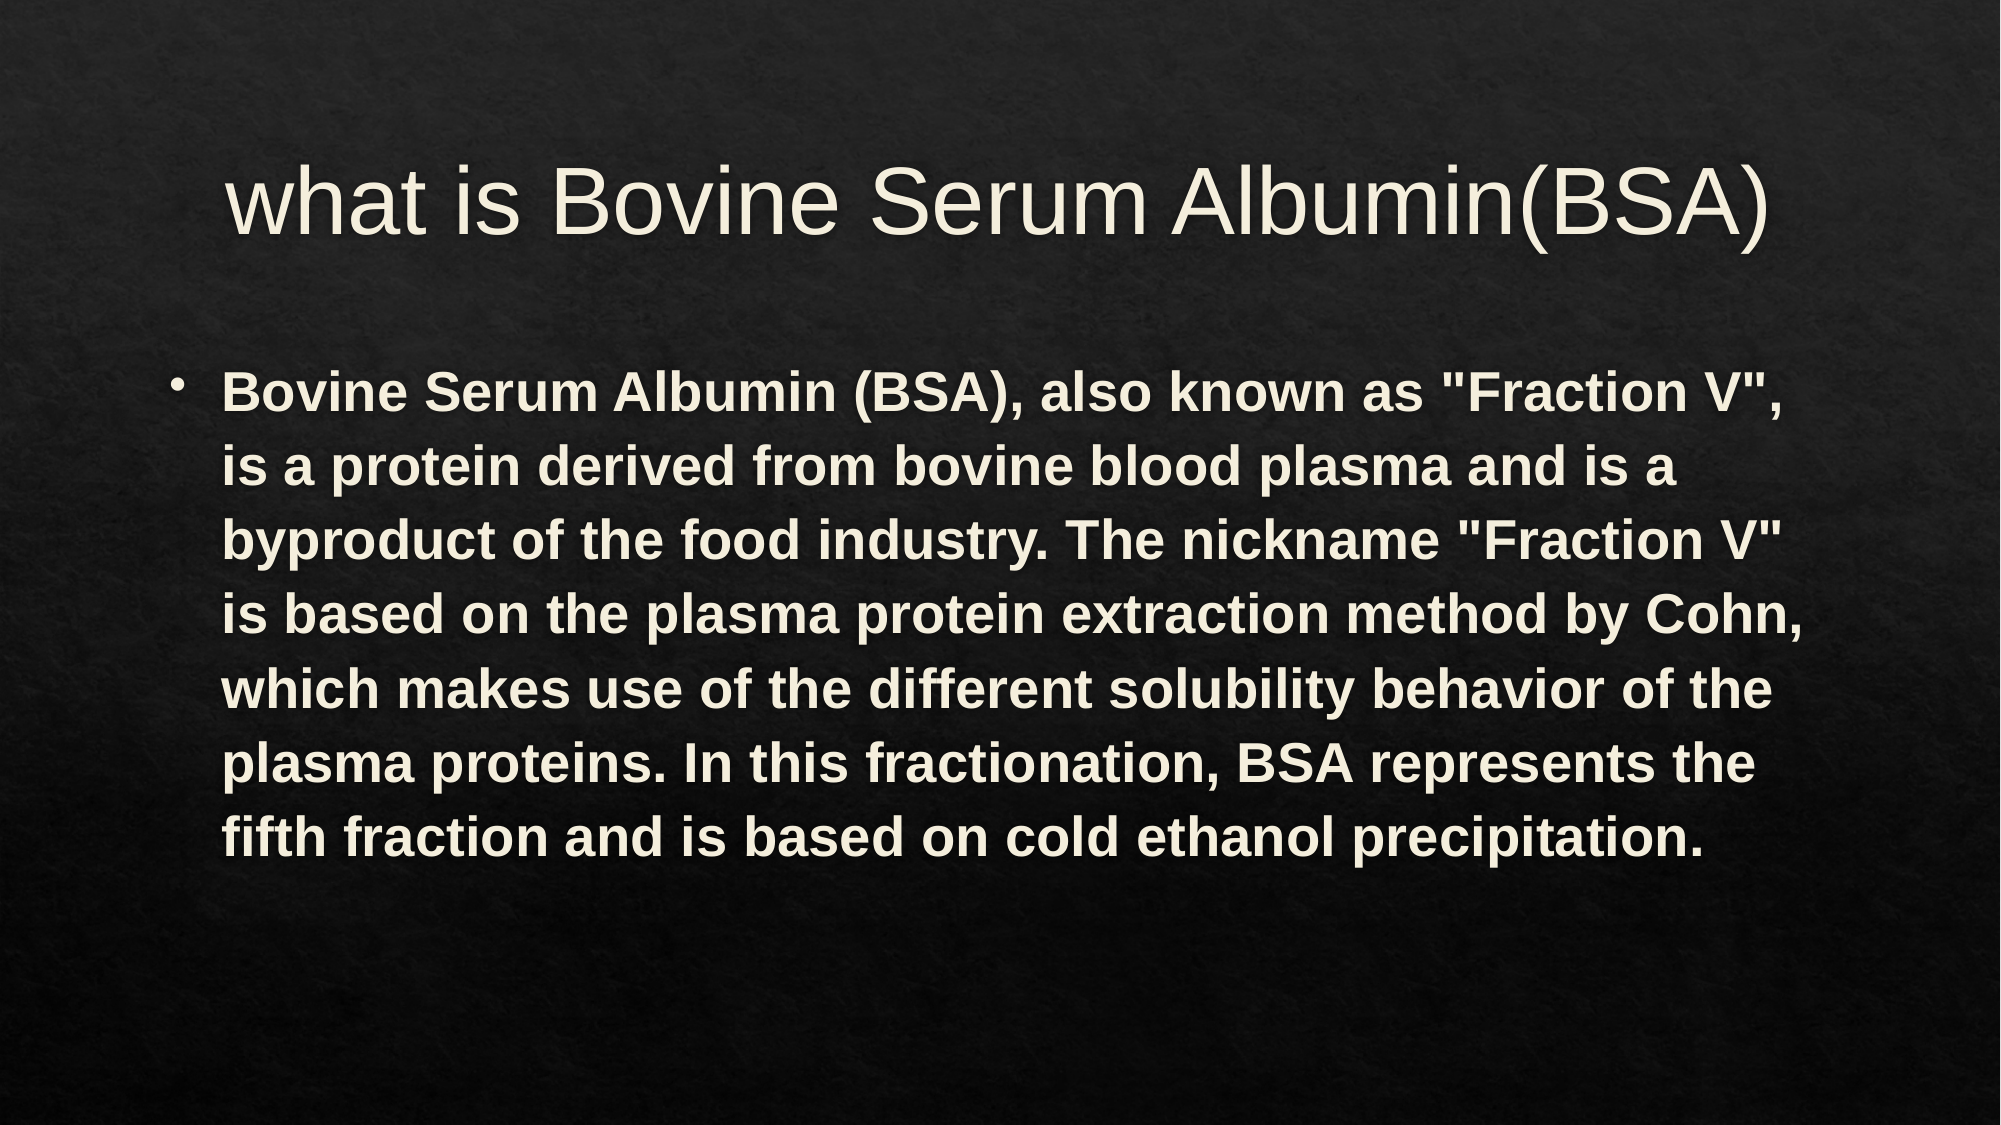

# what is Bovine Serum Albumin(BSA)
Bovine Serum Albumin (BSA), also known as "Fraction V", is a protein derived from bovine blood plasma and is a byproduct of the food industry. The nickname "Fraction V" is based on the plasma protein extraction method by Cohn, which makes use of the different solubility behavior of the plasma proteins. In this fractionation, BSA represents the fifth fraction and is based on cold ethanol precipitation.